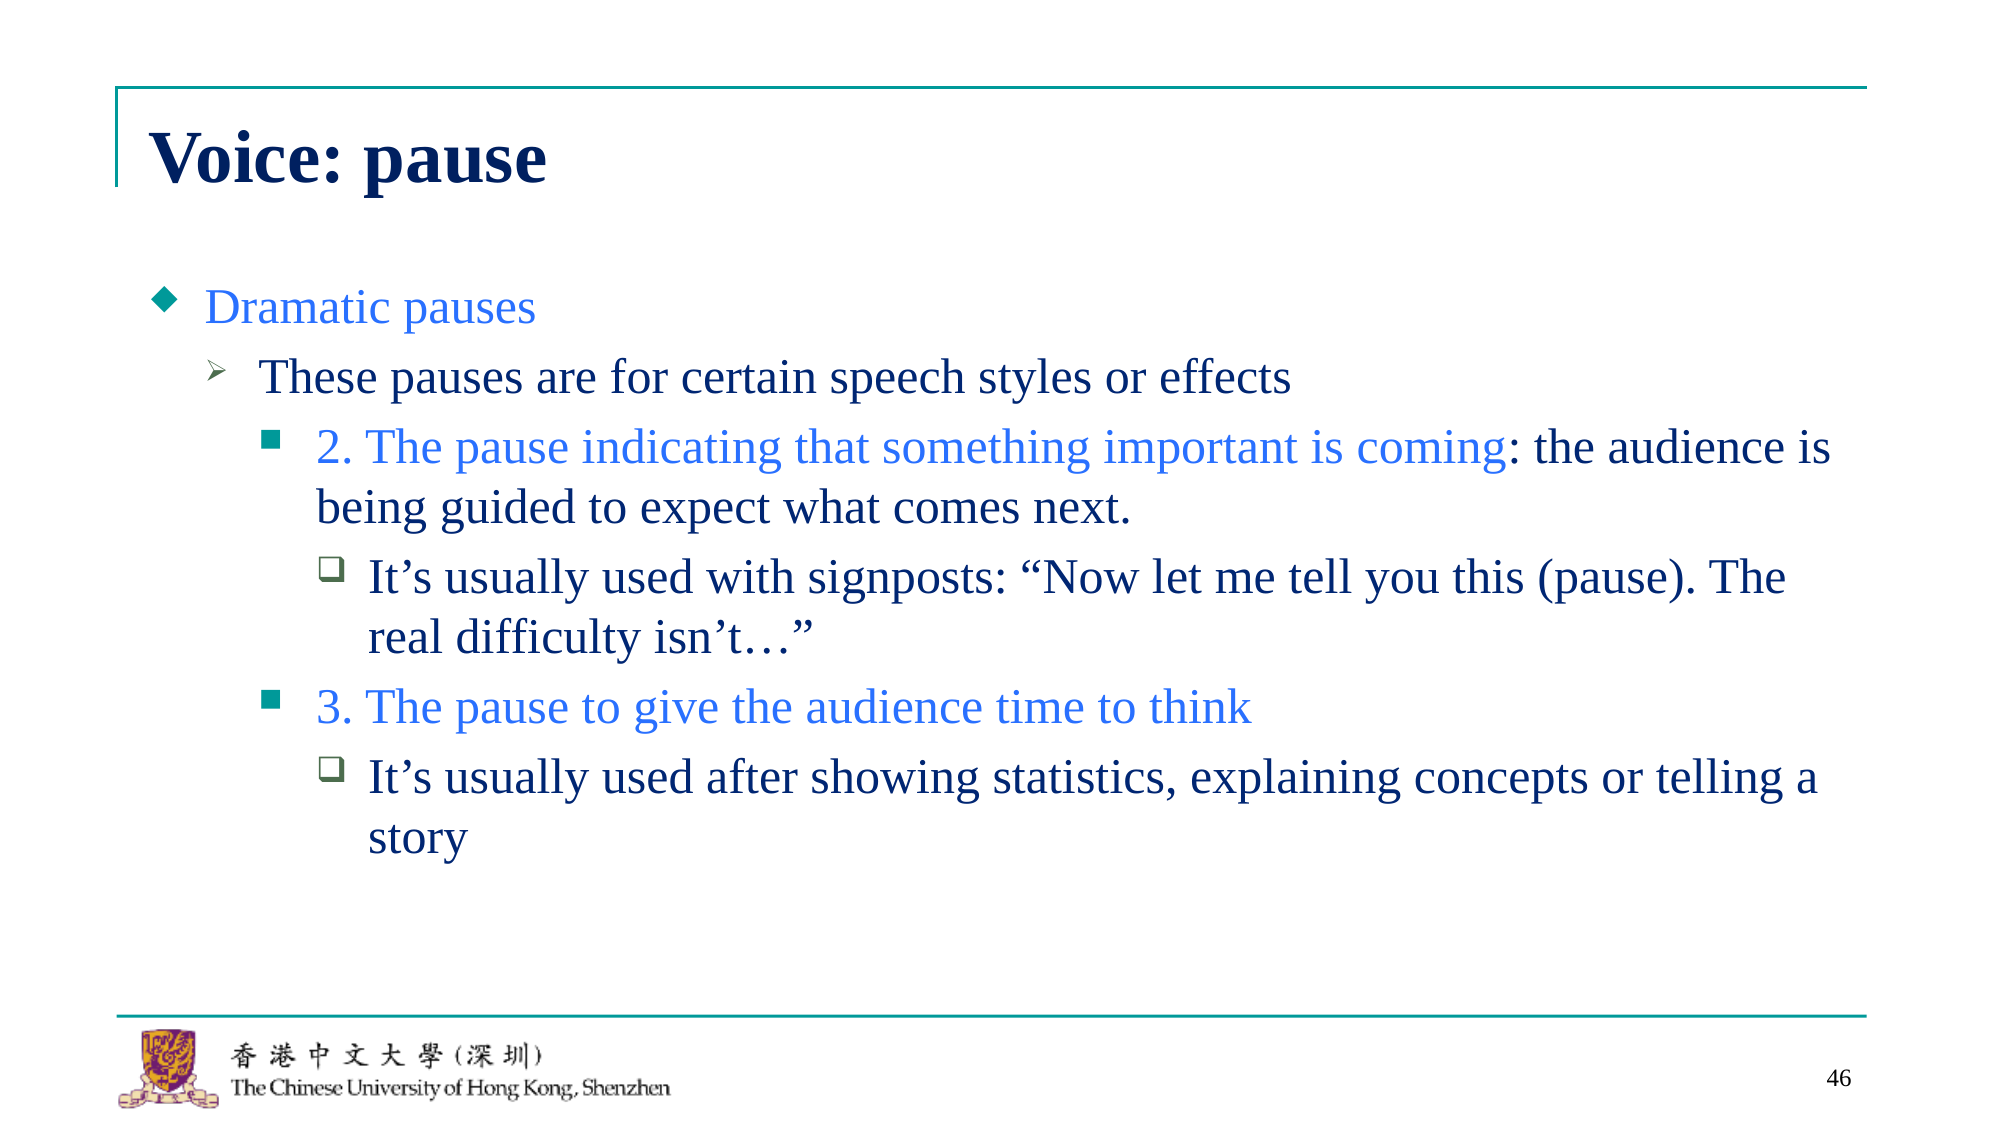

# Voice: pause
Dramatic pauses
These pauses are for certain speech styles or effects
2. The pause indicating that something important is coming: the audience is being guided to expect what comes next.
It’s usually used with signposts: “Now let me tell you this (pause). The real difficulty isn’t…”
3. The pause to give the audience time to think
It’s usually used after showing statistics, explaining concepts or telling a story
46